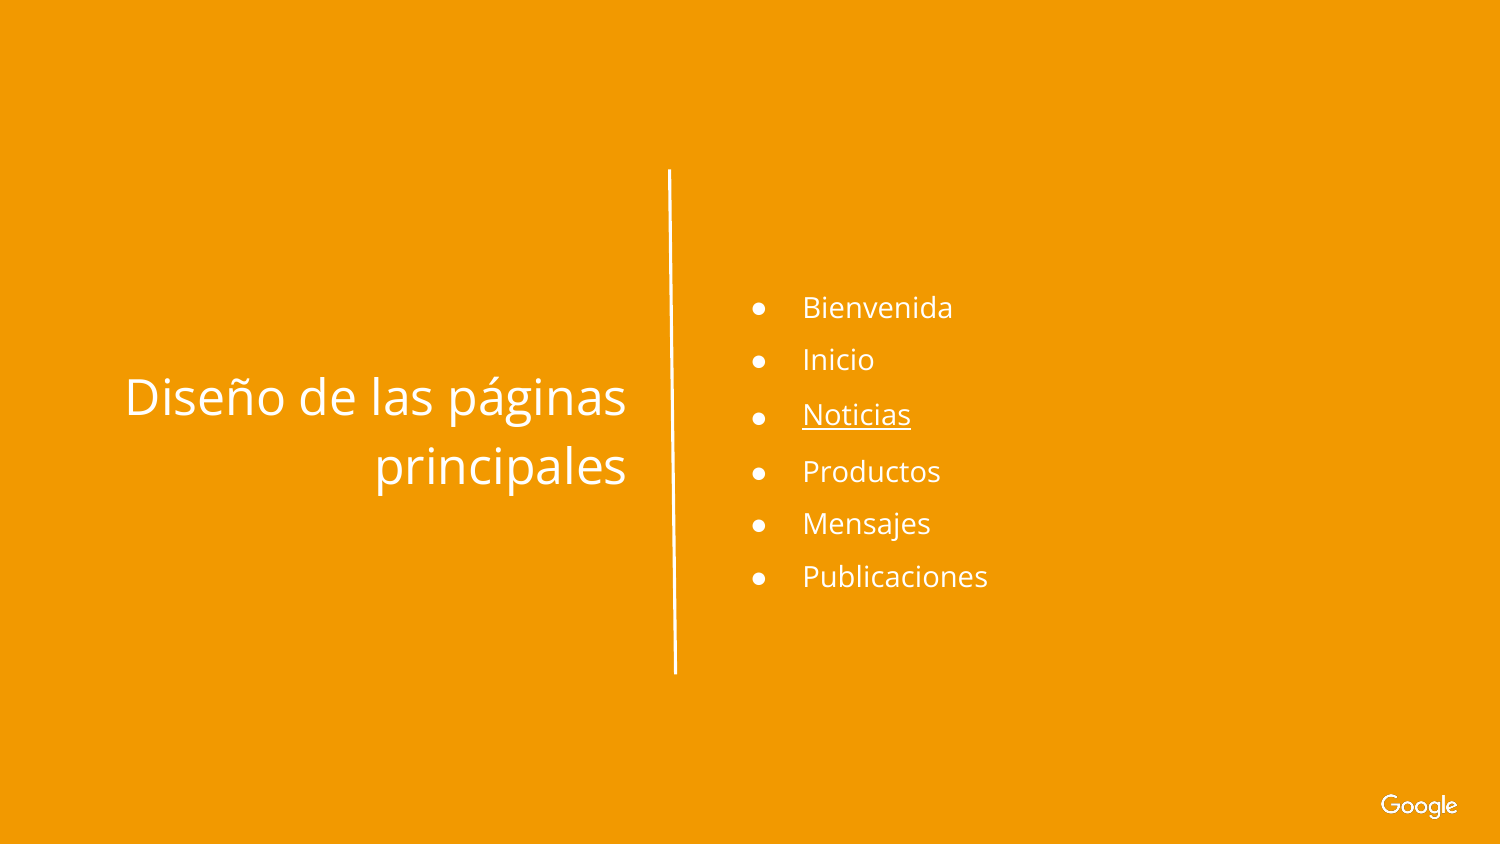

Bienvenida
Inicio
Noticias
Productos
Mensajes
Publicaciones
Diseño de las páginas principales